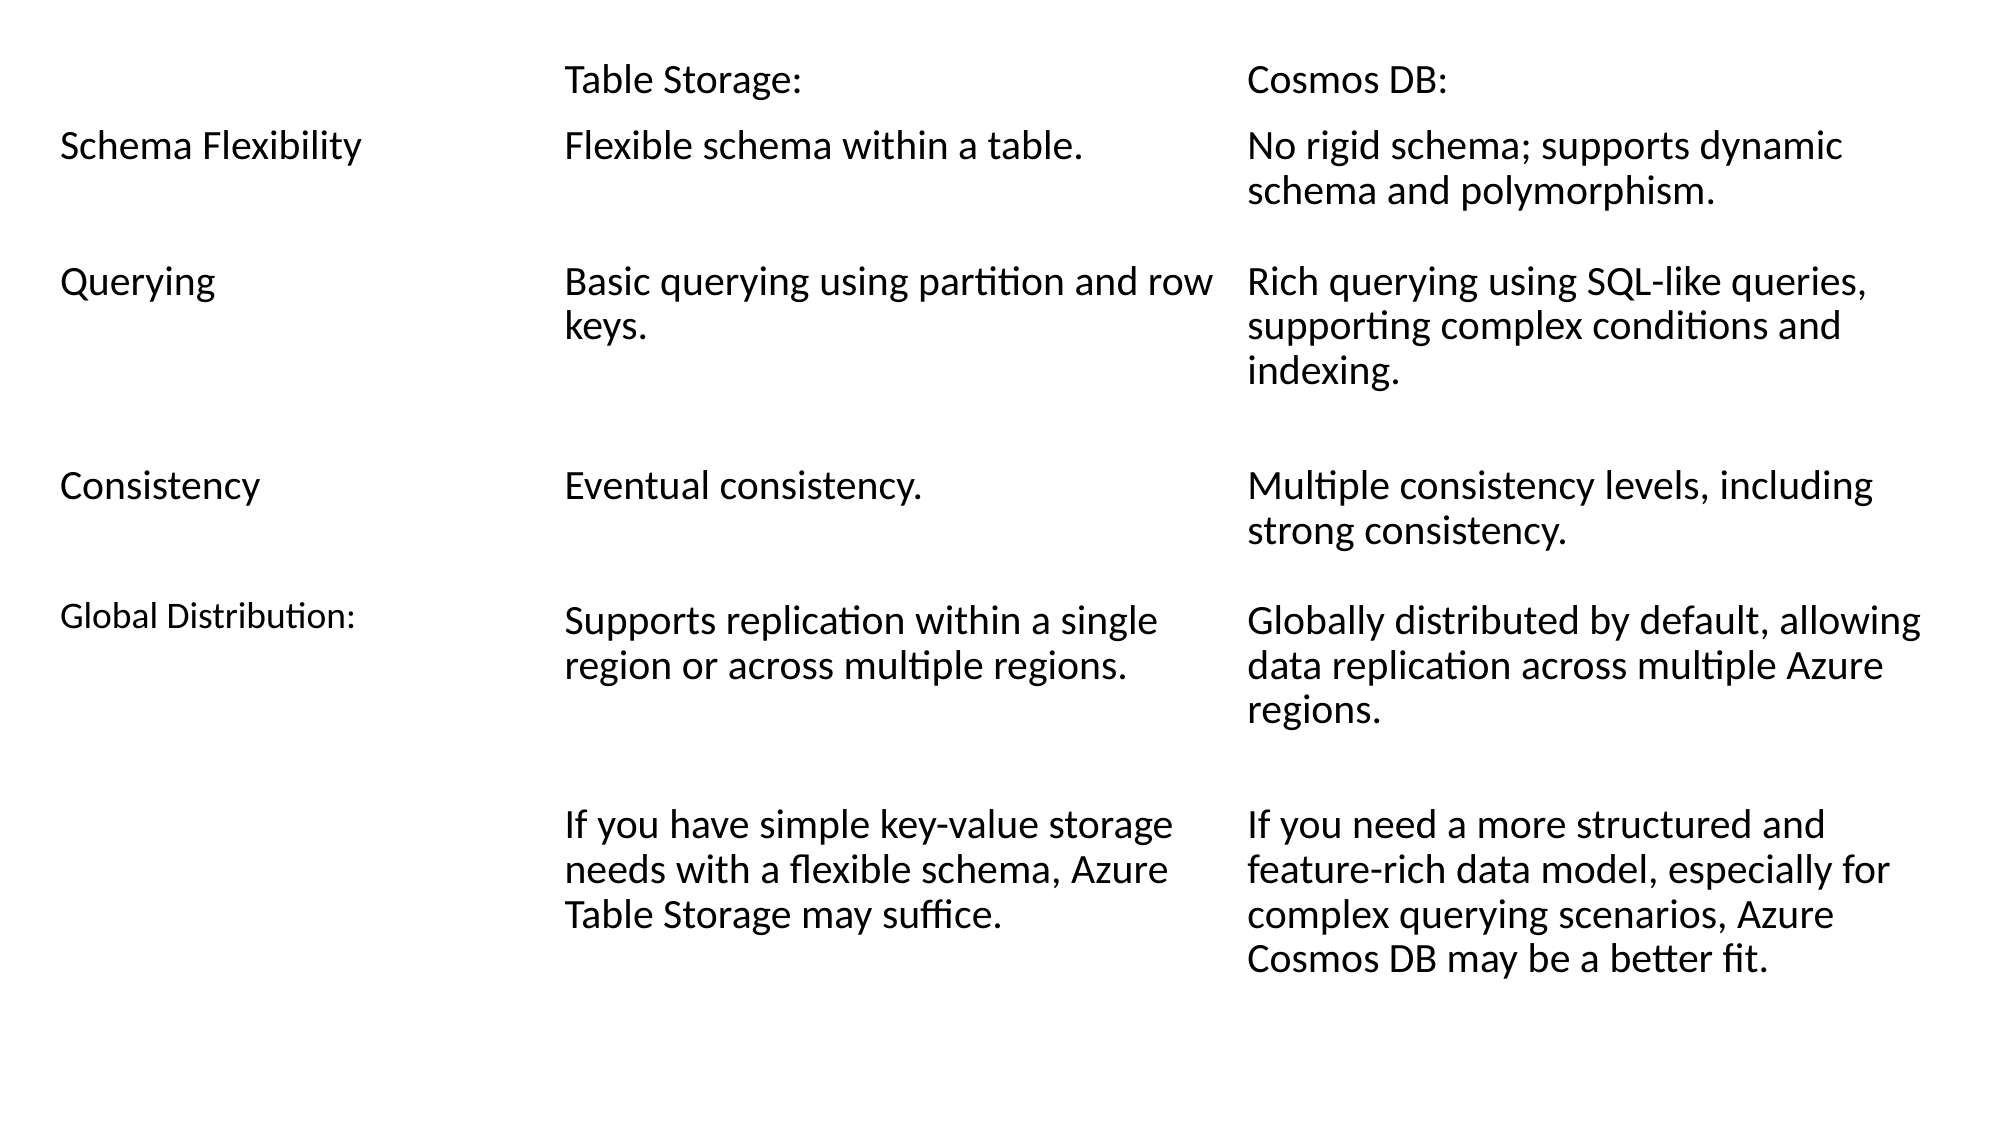

|  | Table Storage: | Cosmos DB: |
| --- | --- | --- |
| Schema Flexibility | Flexible schema within a table. | No rigid schema; supports dynamic schema and polymorphism. |
| Querying | Basic querying using partition and row keys. | Rich querying using SQL-like queries, supporting complex conditions and indexing. |
| Consistency | Eventual consistency. | Multiple consistency levels, including strong consistency. |
| Global Distribution: | Supports replication within a single region or across multiple regions. | Globally distributed by default, allowing data replication across multiple Azure regions. |
|  | If you have simple key-value storage needs with a flexible schema, Azure Table Storage may suffice. | If you need a more structured and feature-rich data model, especially for complex querying scenarios, Azure Cosmos DB may be a better fit. |
#